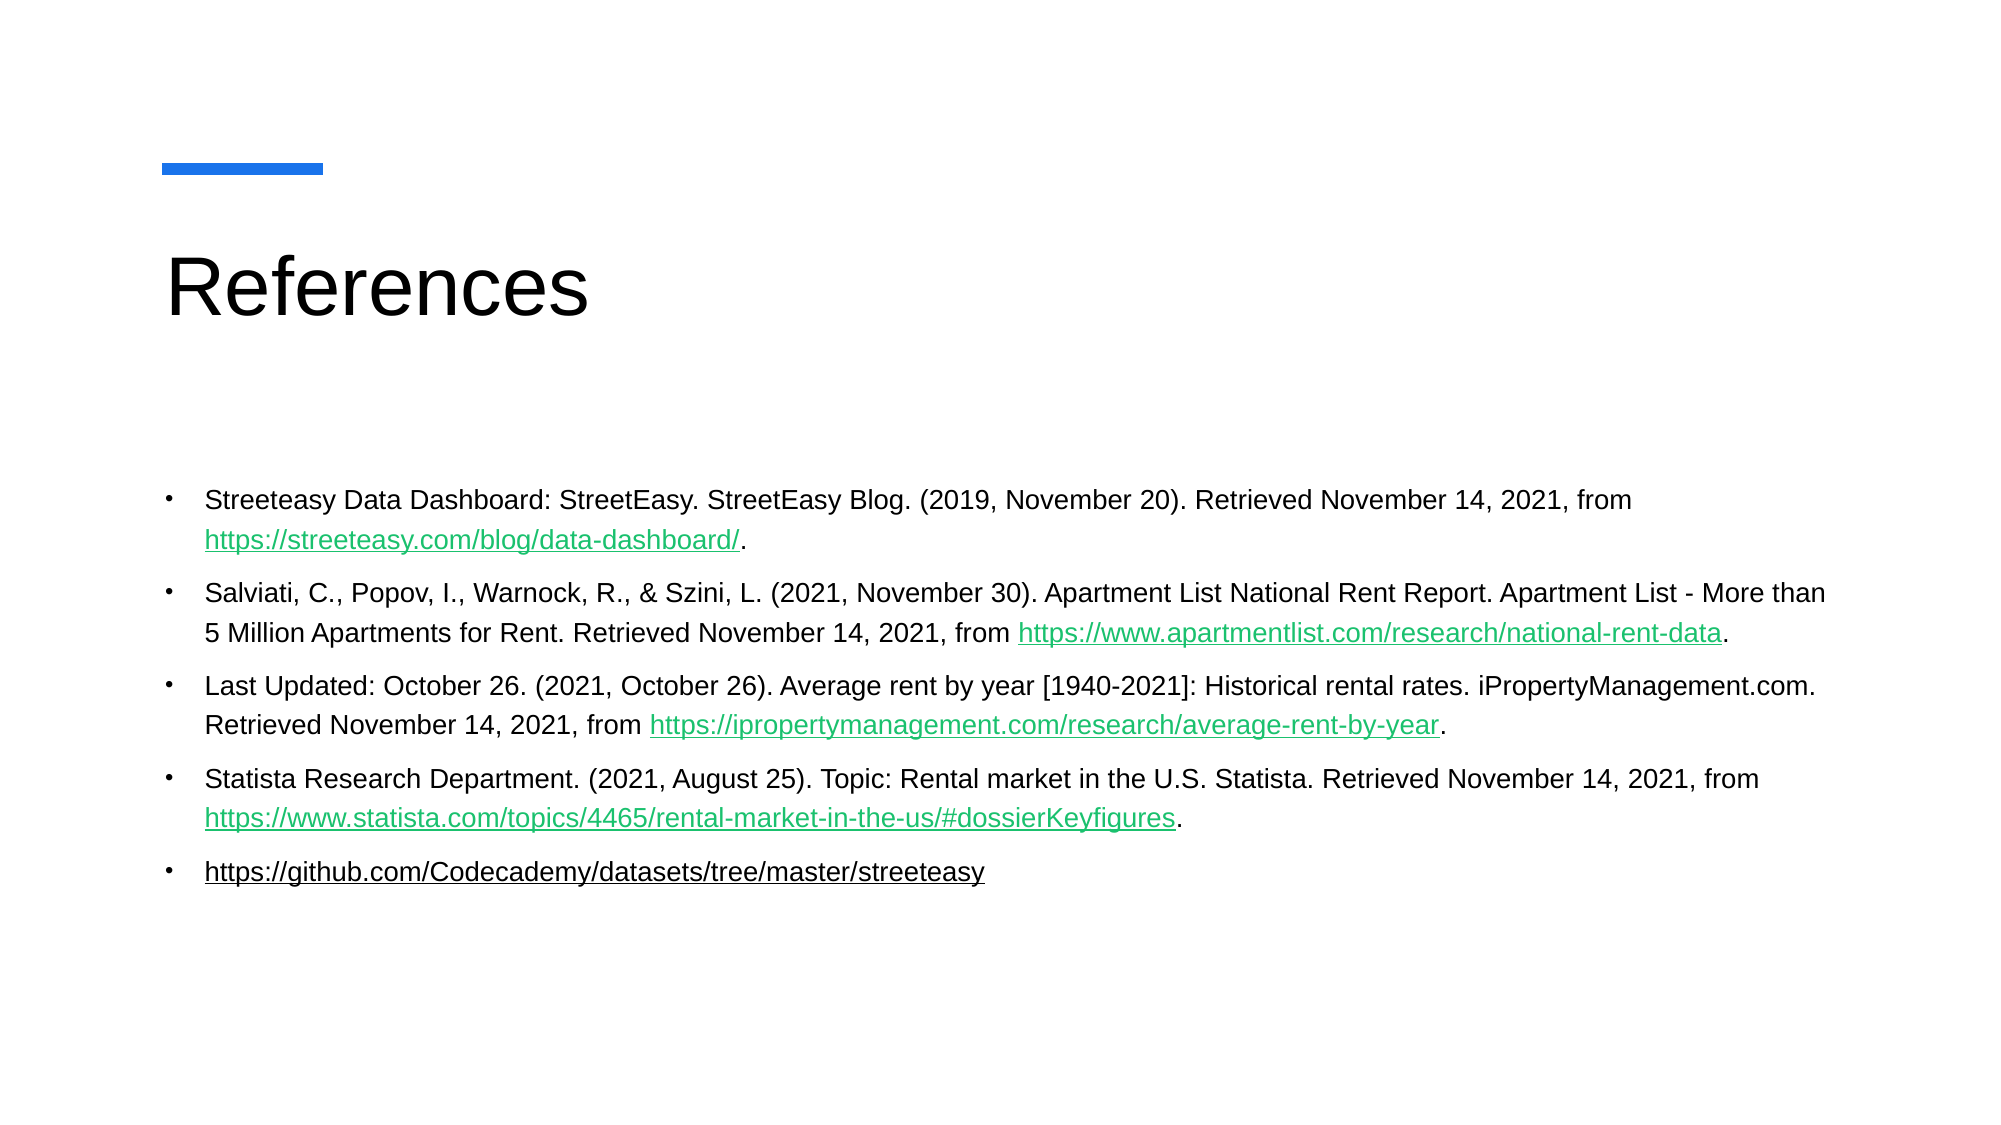

# References
Streeteasy Data Dashboard: StreetEasy. StreetEasy Blog. (2019, November 20). Retrieved November 14, 2021, from https://streeteasy.com/blog/data-dashboard/.
Salviati, C., Popov, I., Warnock, R., & Szini, L. (2021, November 30). Apartment List National Rent Report. Apartment List - More than 5 Million Apartments for Rent. Retrieved November 14, 2021, from https://www.apartmentlist.com/research/national-rent-data.
Last Updated: October 26. (2021, October 26). Average rent by year [1940-2021]: Historical rental rates. iPropertyManagement.com. Retrieved November 14, 2021, from https://ipropertymanagement.com/research/average-rent-by-year.
Statista Research Department. (2021, August 25). Topic: Rental market in the U.S. Statista. Retrieved November 14, 2021, from https://www.statista.com/topics/4465/rental-market-in-the-us/#dossierKeyfigures.
https://github.com/Codecademy/datasets/tree/master/streeteasy